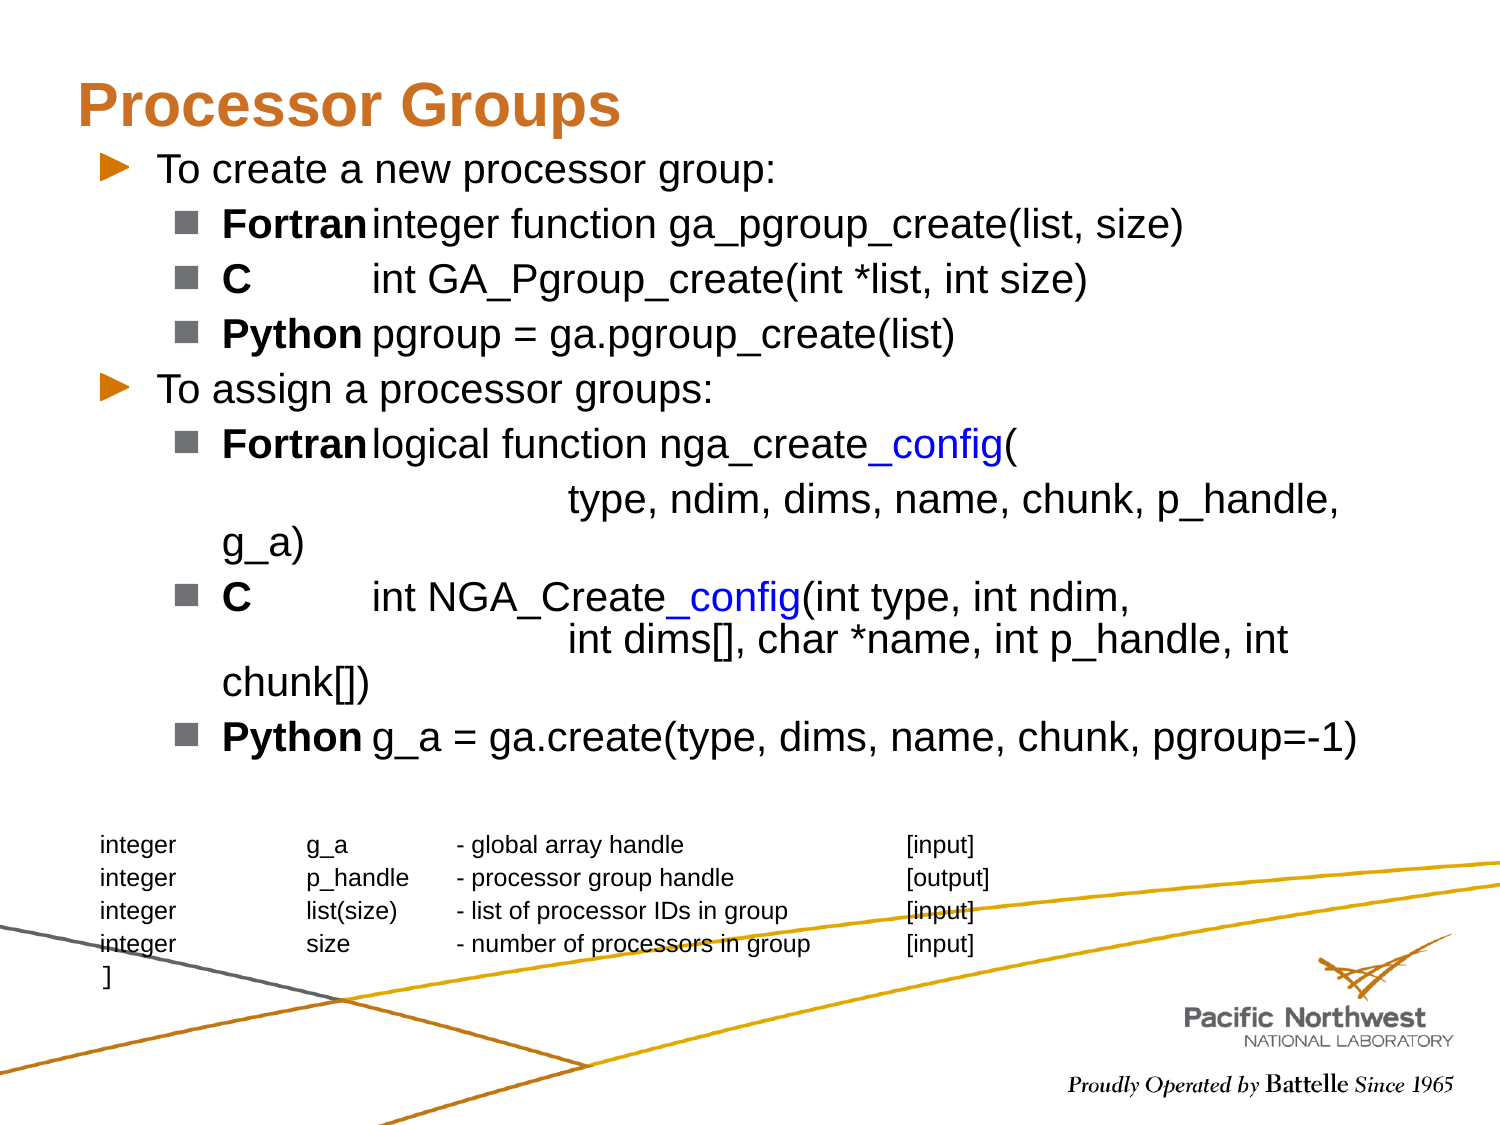

# Processor Groups
To create a new processor group:
Fortran	integer function ga_pgroup_create(list, size)
C	int GA_Pgroup_create(int *list, int size)
Python	pgroup = ga.pgroup_create(list)
To assign a processor groups:
Fortran	logical function nga_create_config(
			    type, ndim, dims, name, chunk, p_handle, g_a)
C	int NGA_Create_config(int type, int ndim,
		    int dims[], char *name, int p_handle, int chunk[])
Python	g_a = ga.create(type, dims, name, chunk, pgroup=-1)

integer	g_a	- global array handle		[input]
integer	p_handle	- processor group handle		[output]
integer	list(size)	- list of processor IDs in group	[input]
integer	size	- number of processors in group	[input]
]